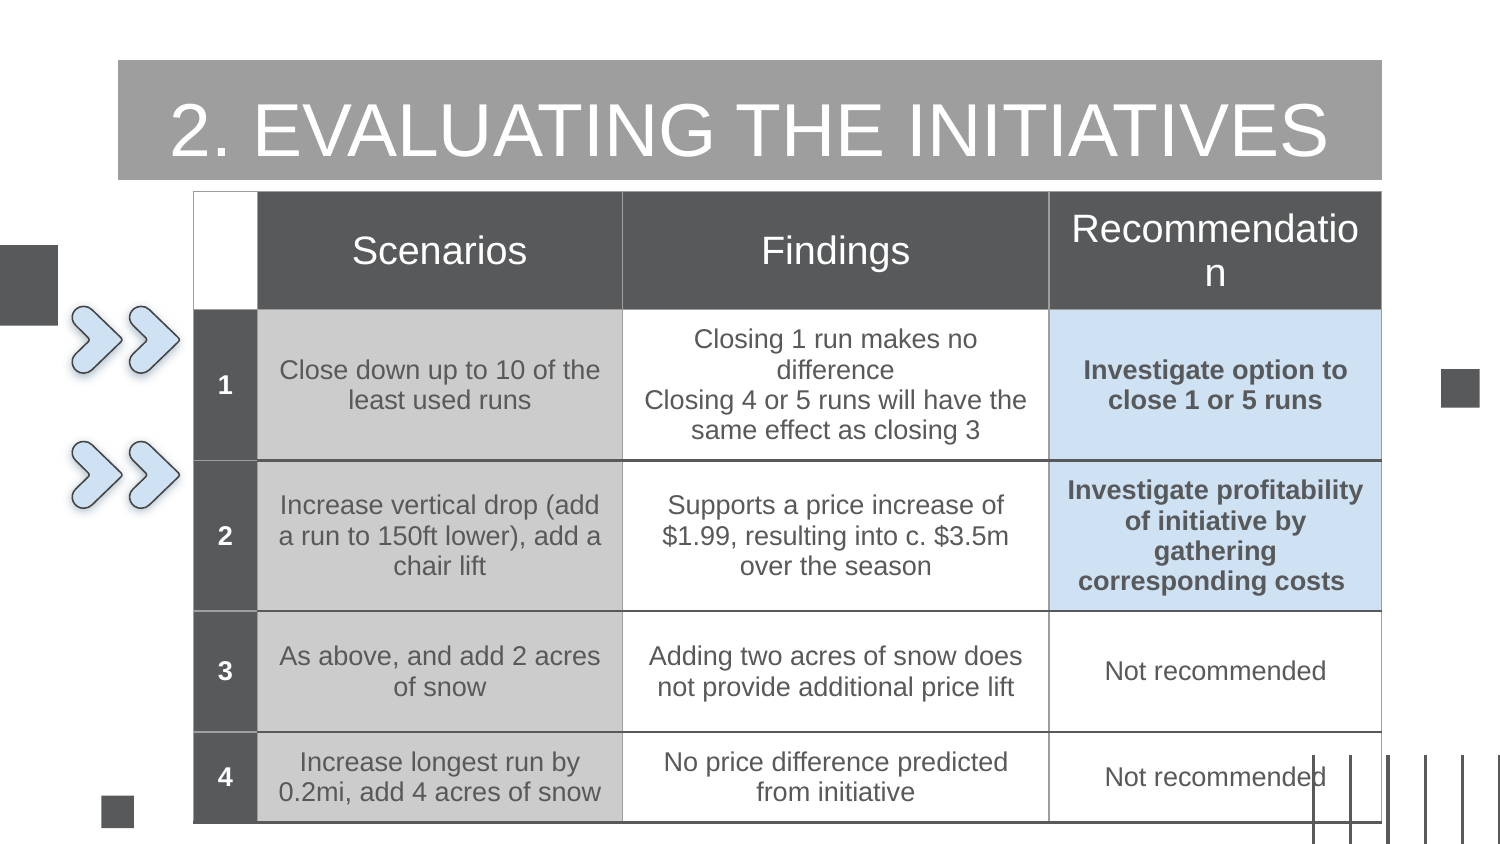

# 2. EVALUATING THE INITIATIVES
|  | Scenarios | Findings | Recommendation |
| --- | --- | --- | --- |
| 1 | Close down up to 10 of the least used runs | Closing 1 run makes no difference Closing 4 or 5 runs will have the same effect as closing 3 | Investigate option to close 1 or 5 runs |
| 2 | Increase vertical drop (add a run to 150ft lower), add a chair lift | Supports a price increase of $1.99, resulting into c. $3.5m over the season | Investigate profitability of initiative by gathering corresponding costs |
| 3 | As above, and add 2 acres of snow | Adding two acres of snow does not provide additional price lift | Not recommended |
| 4 | Increase longest run by 0.2mi, add 4 acres of snow | No price difference predicted from initiative | Not recommended |